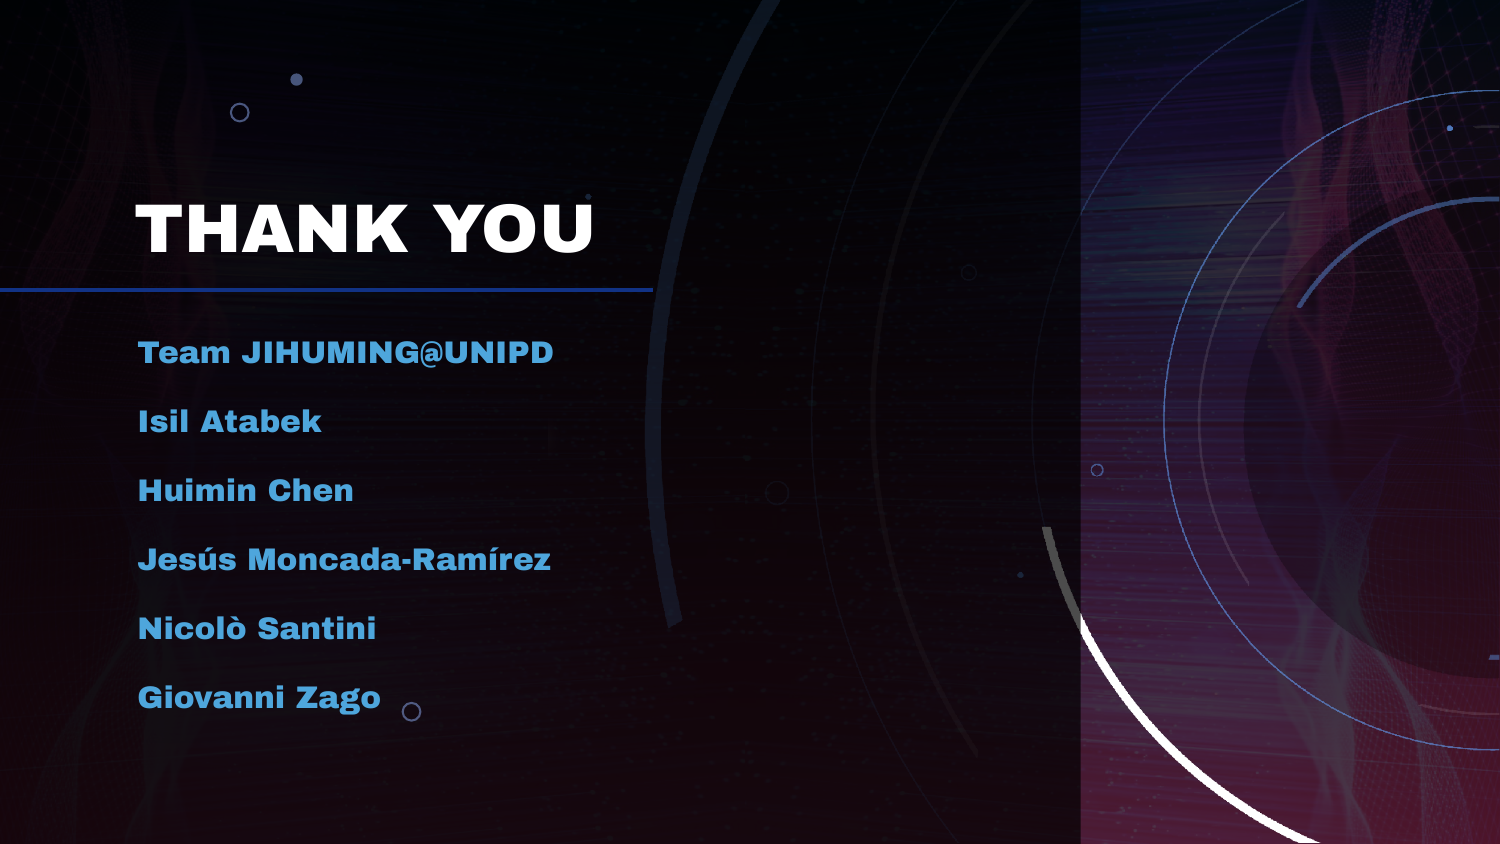

# THANK YOU
Team JIHUMING@UNIPD
Isil Atabek
Huimin Chen
Jesús Moncada-Ramírez
Nicolò Santini
Giovanni Zago